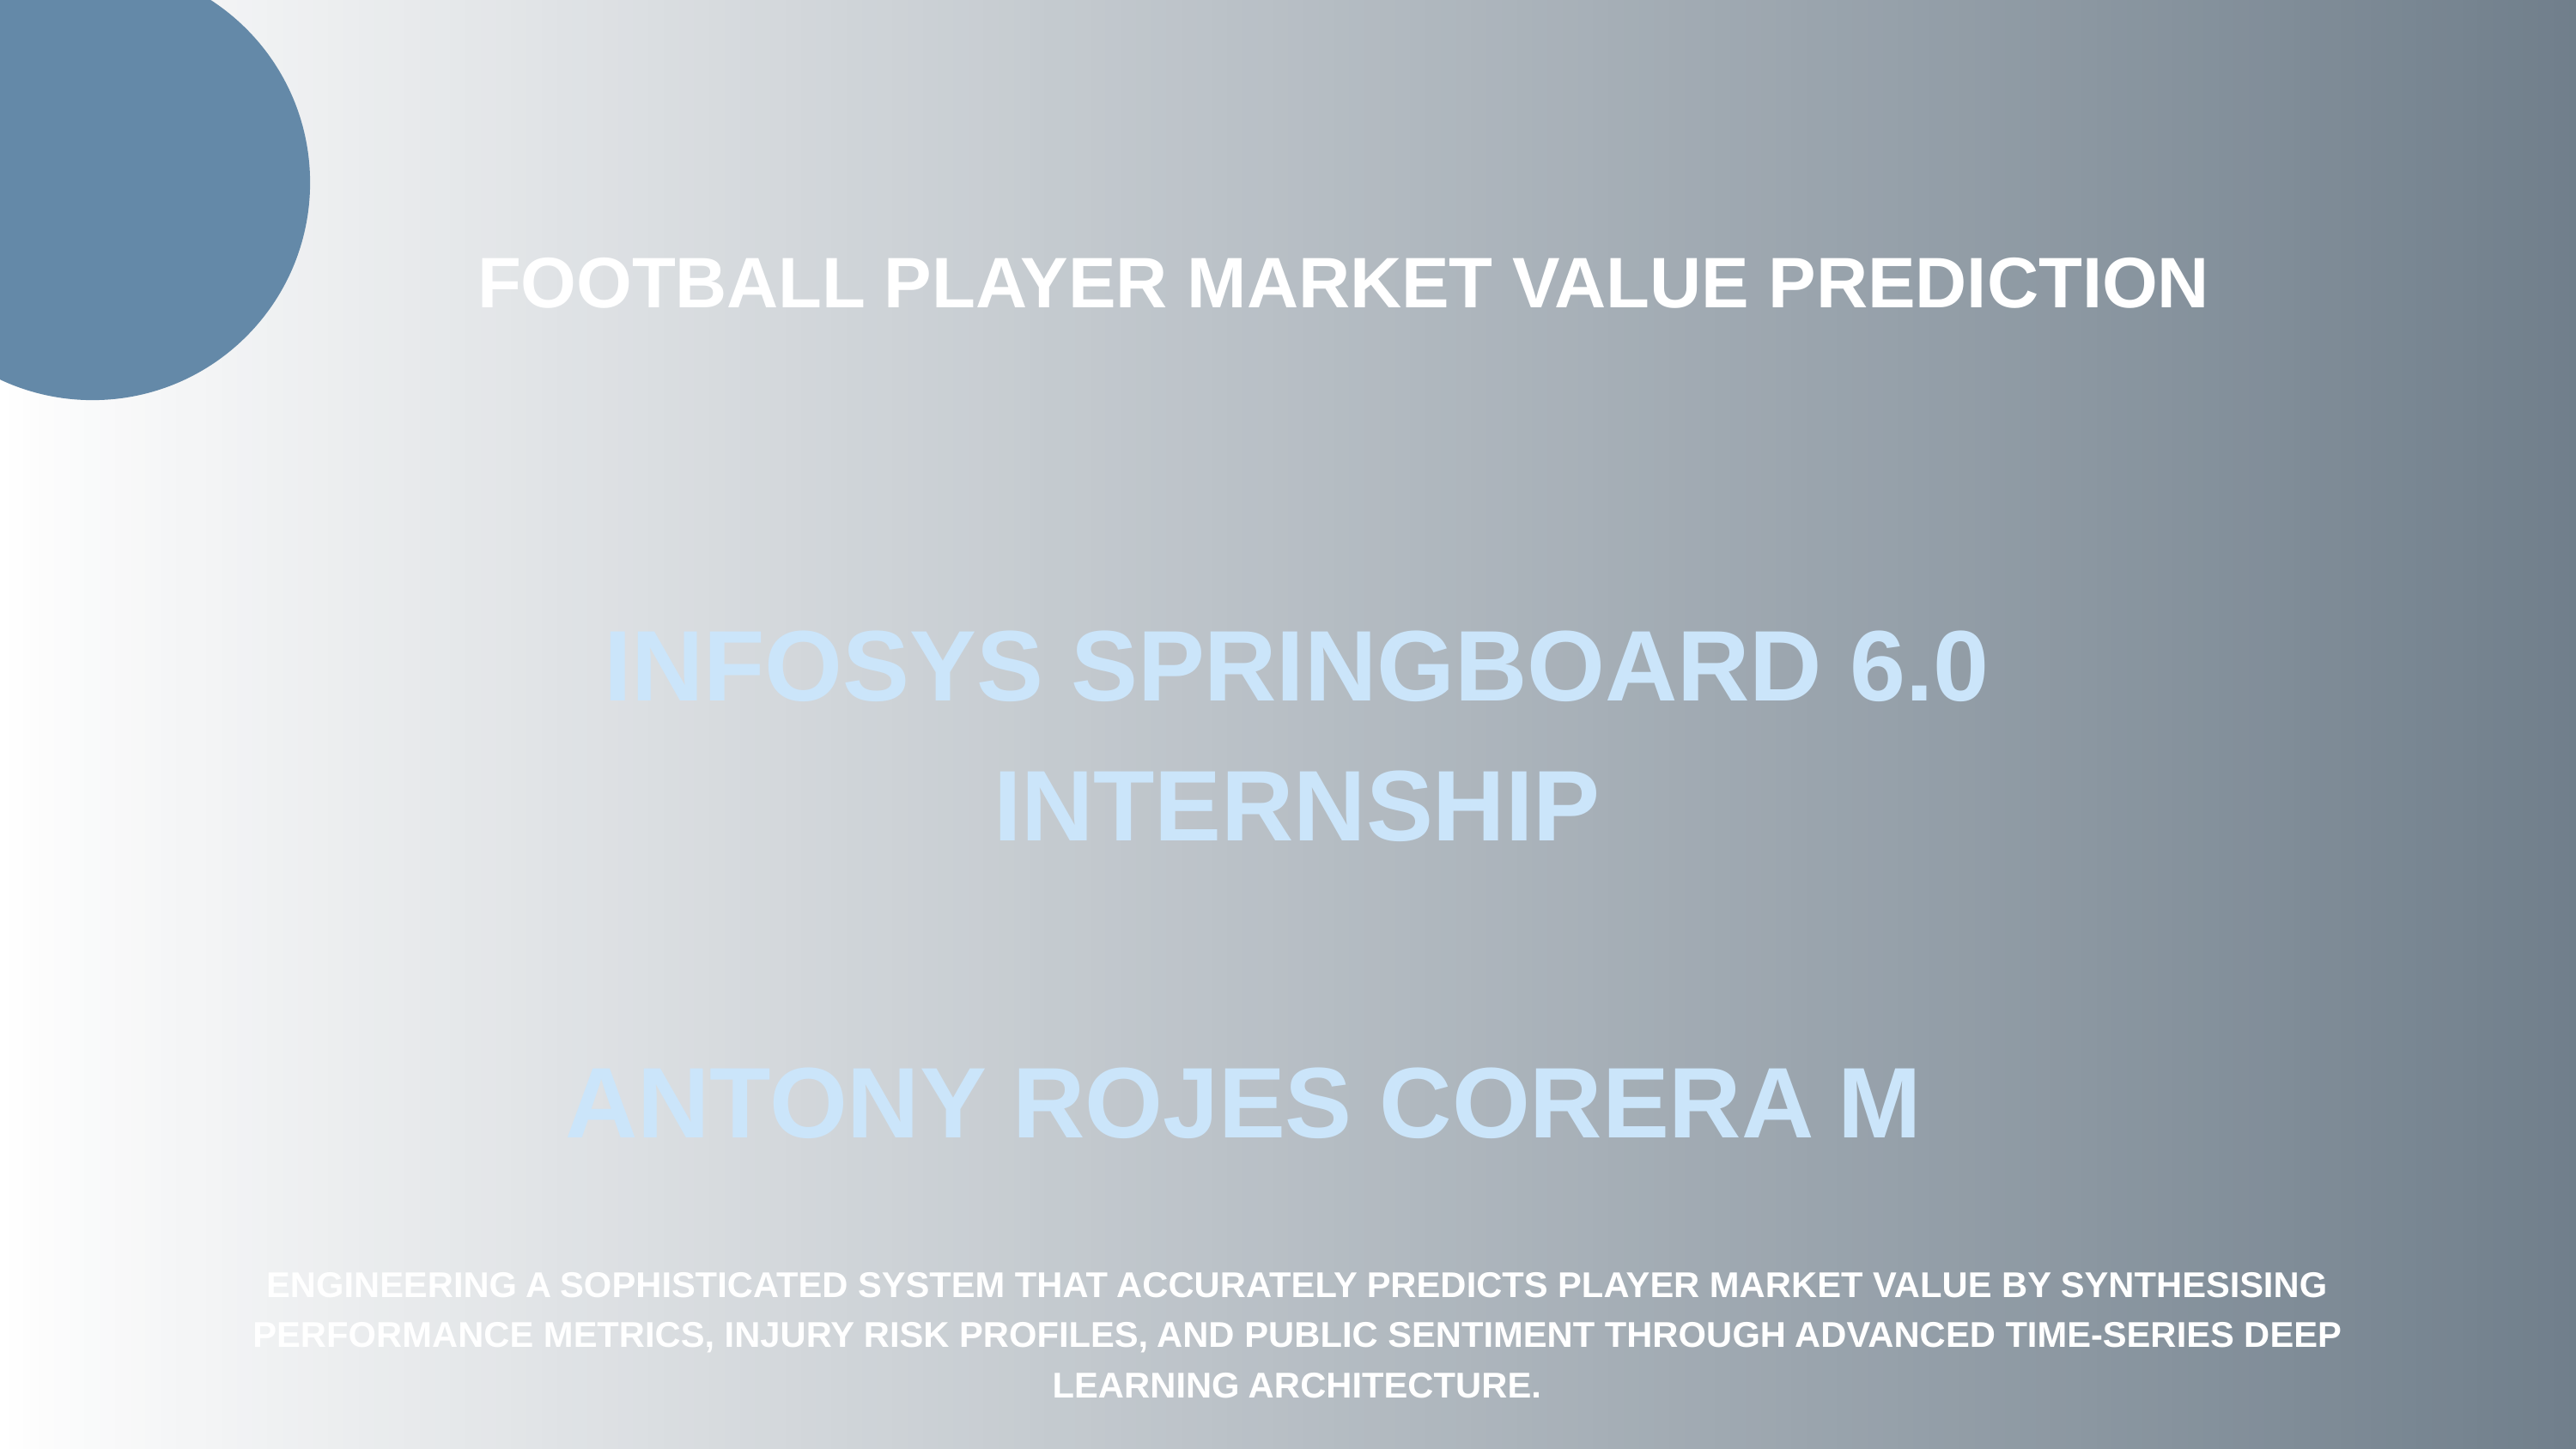

FOOTBALL PLAYER MARKET VALUE PREDICTION
INFOSYS SPRINGBOARD 6.0 INTERNSHIP
ANTONY ROJES CORERA M
ENGINEERING A SOPHISTICATED SYSTEM THAT ACCURATELY PREDICTS PLAYER MARKET VALUE BY SYNTHESISING PERFORMANCE METRICS, INJURY RISK PROFILES, AND PUBLIC SENTIMENT THROUGH ADVANCED TIME-SERIES DEEP LEARNING ARCHITECTURE.